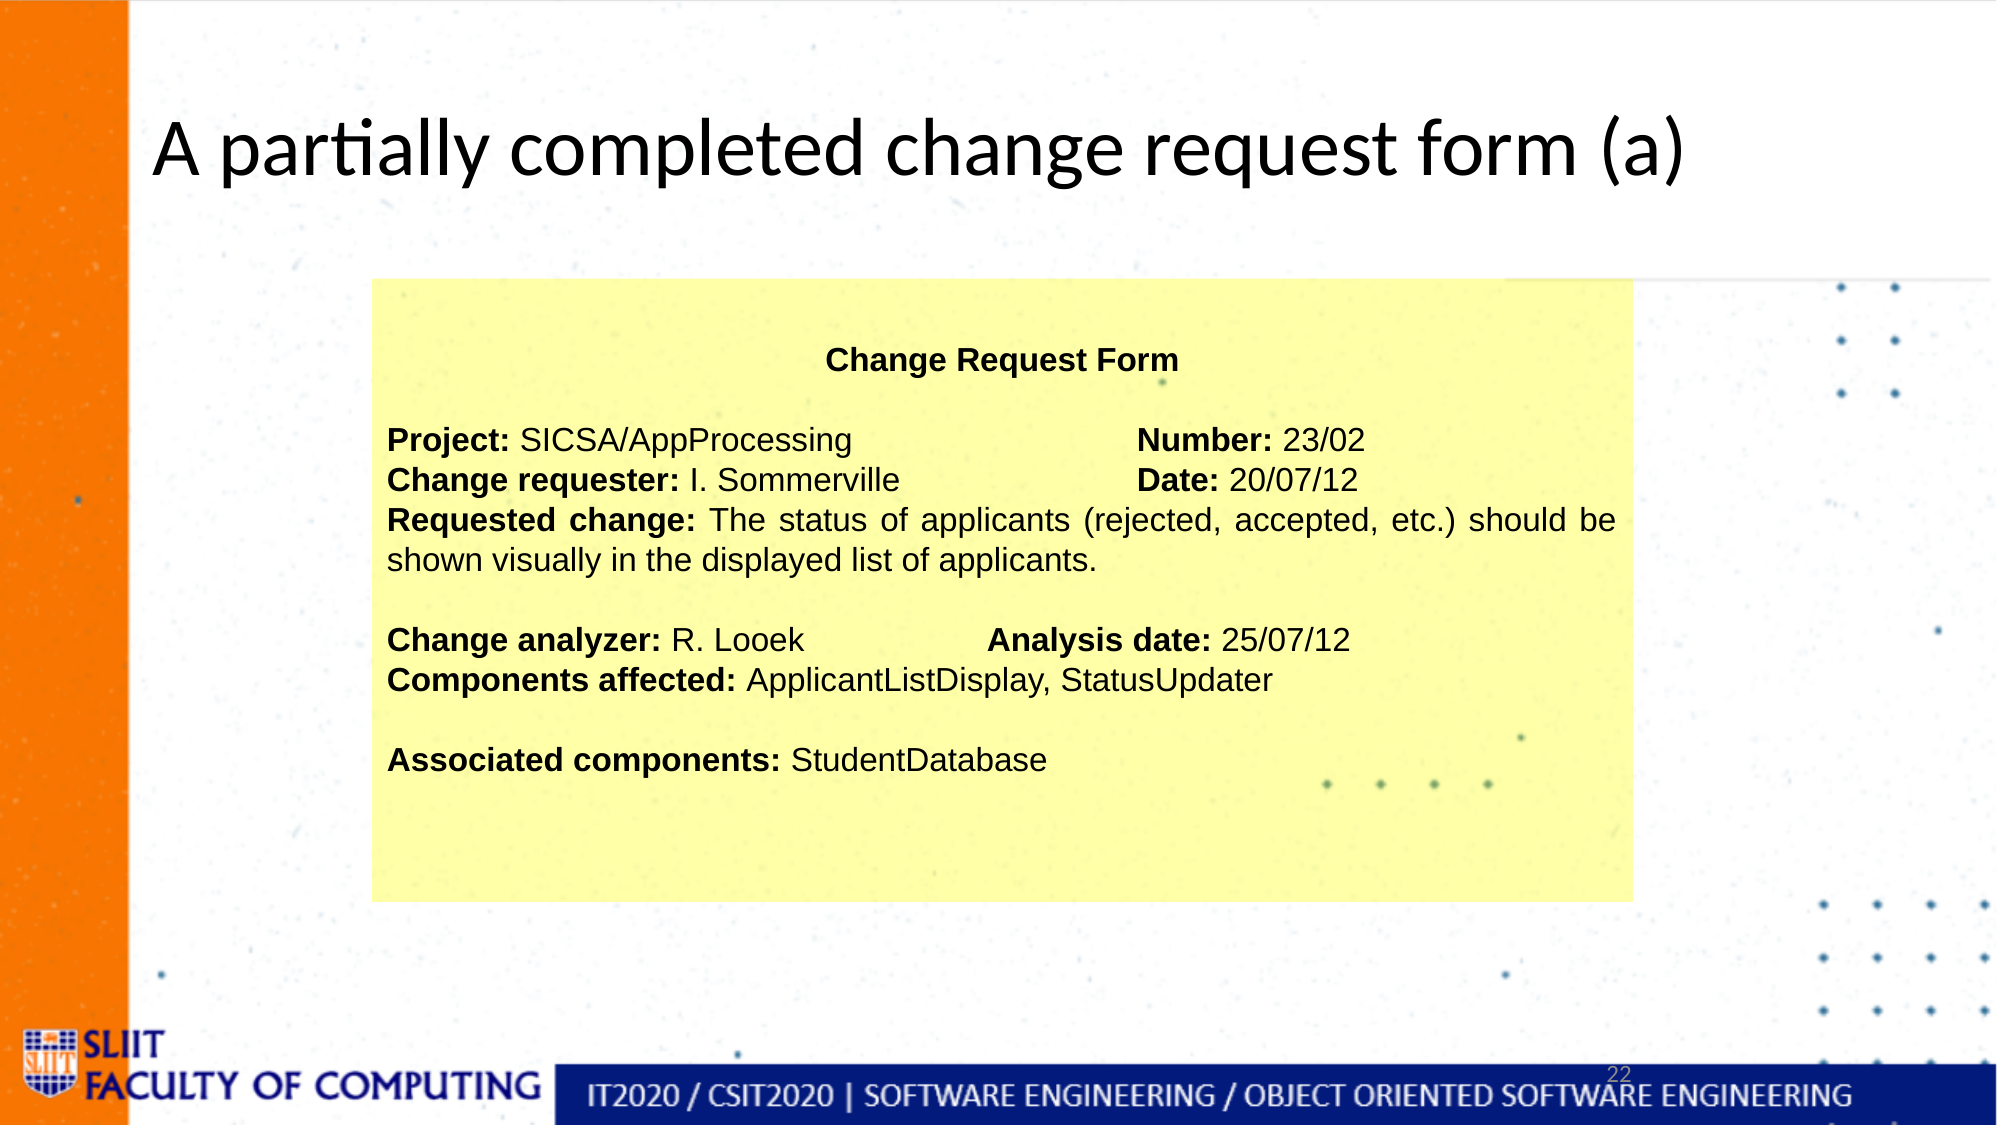

# A partially completed change request form (a)

Change Request Form

Project: SICSA/AppProcessing		Number: 23/02
Change requester: I. Sommerville		Date: 20/07/12
Requested change: The status of applicants (rejected, accepted, etc.) should be shown visually in the displayed list of applicants.

Change analyzer: R. Looek		Analysis date: 25/07/12
Components affected: ApplicantListDisplay, StatusUpdater

Associated components: StudentDatabase

22